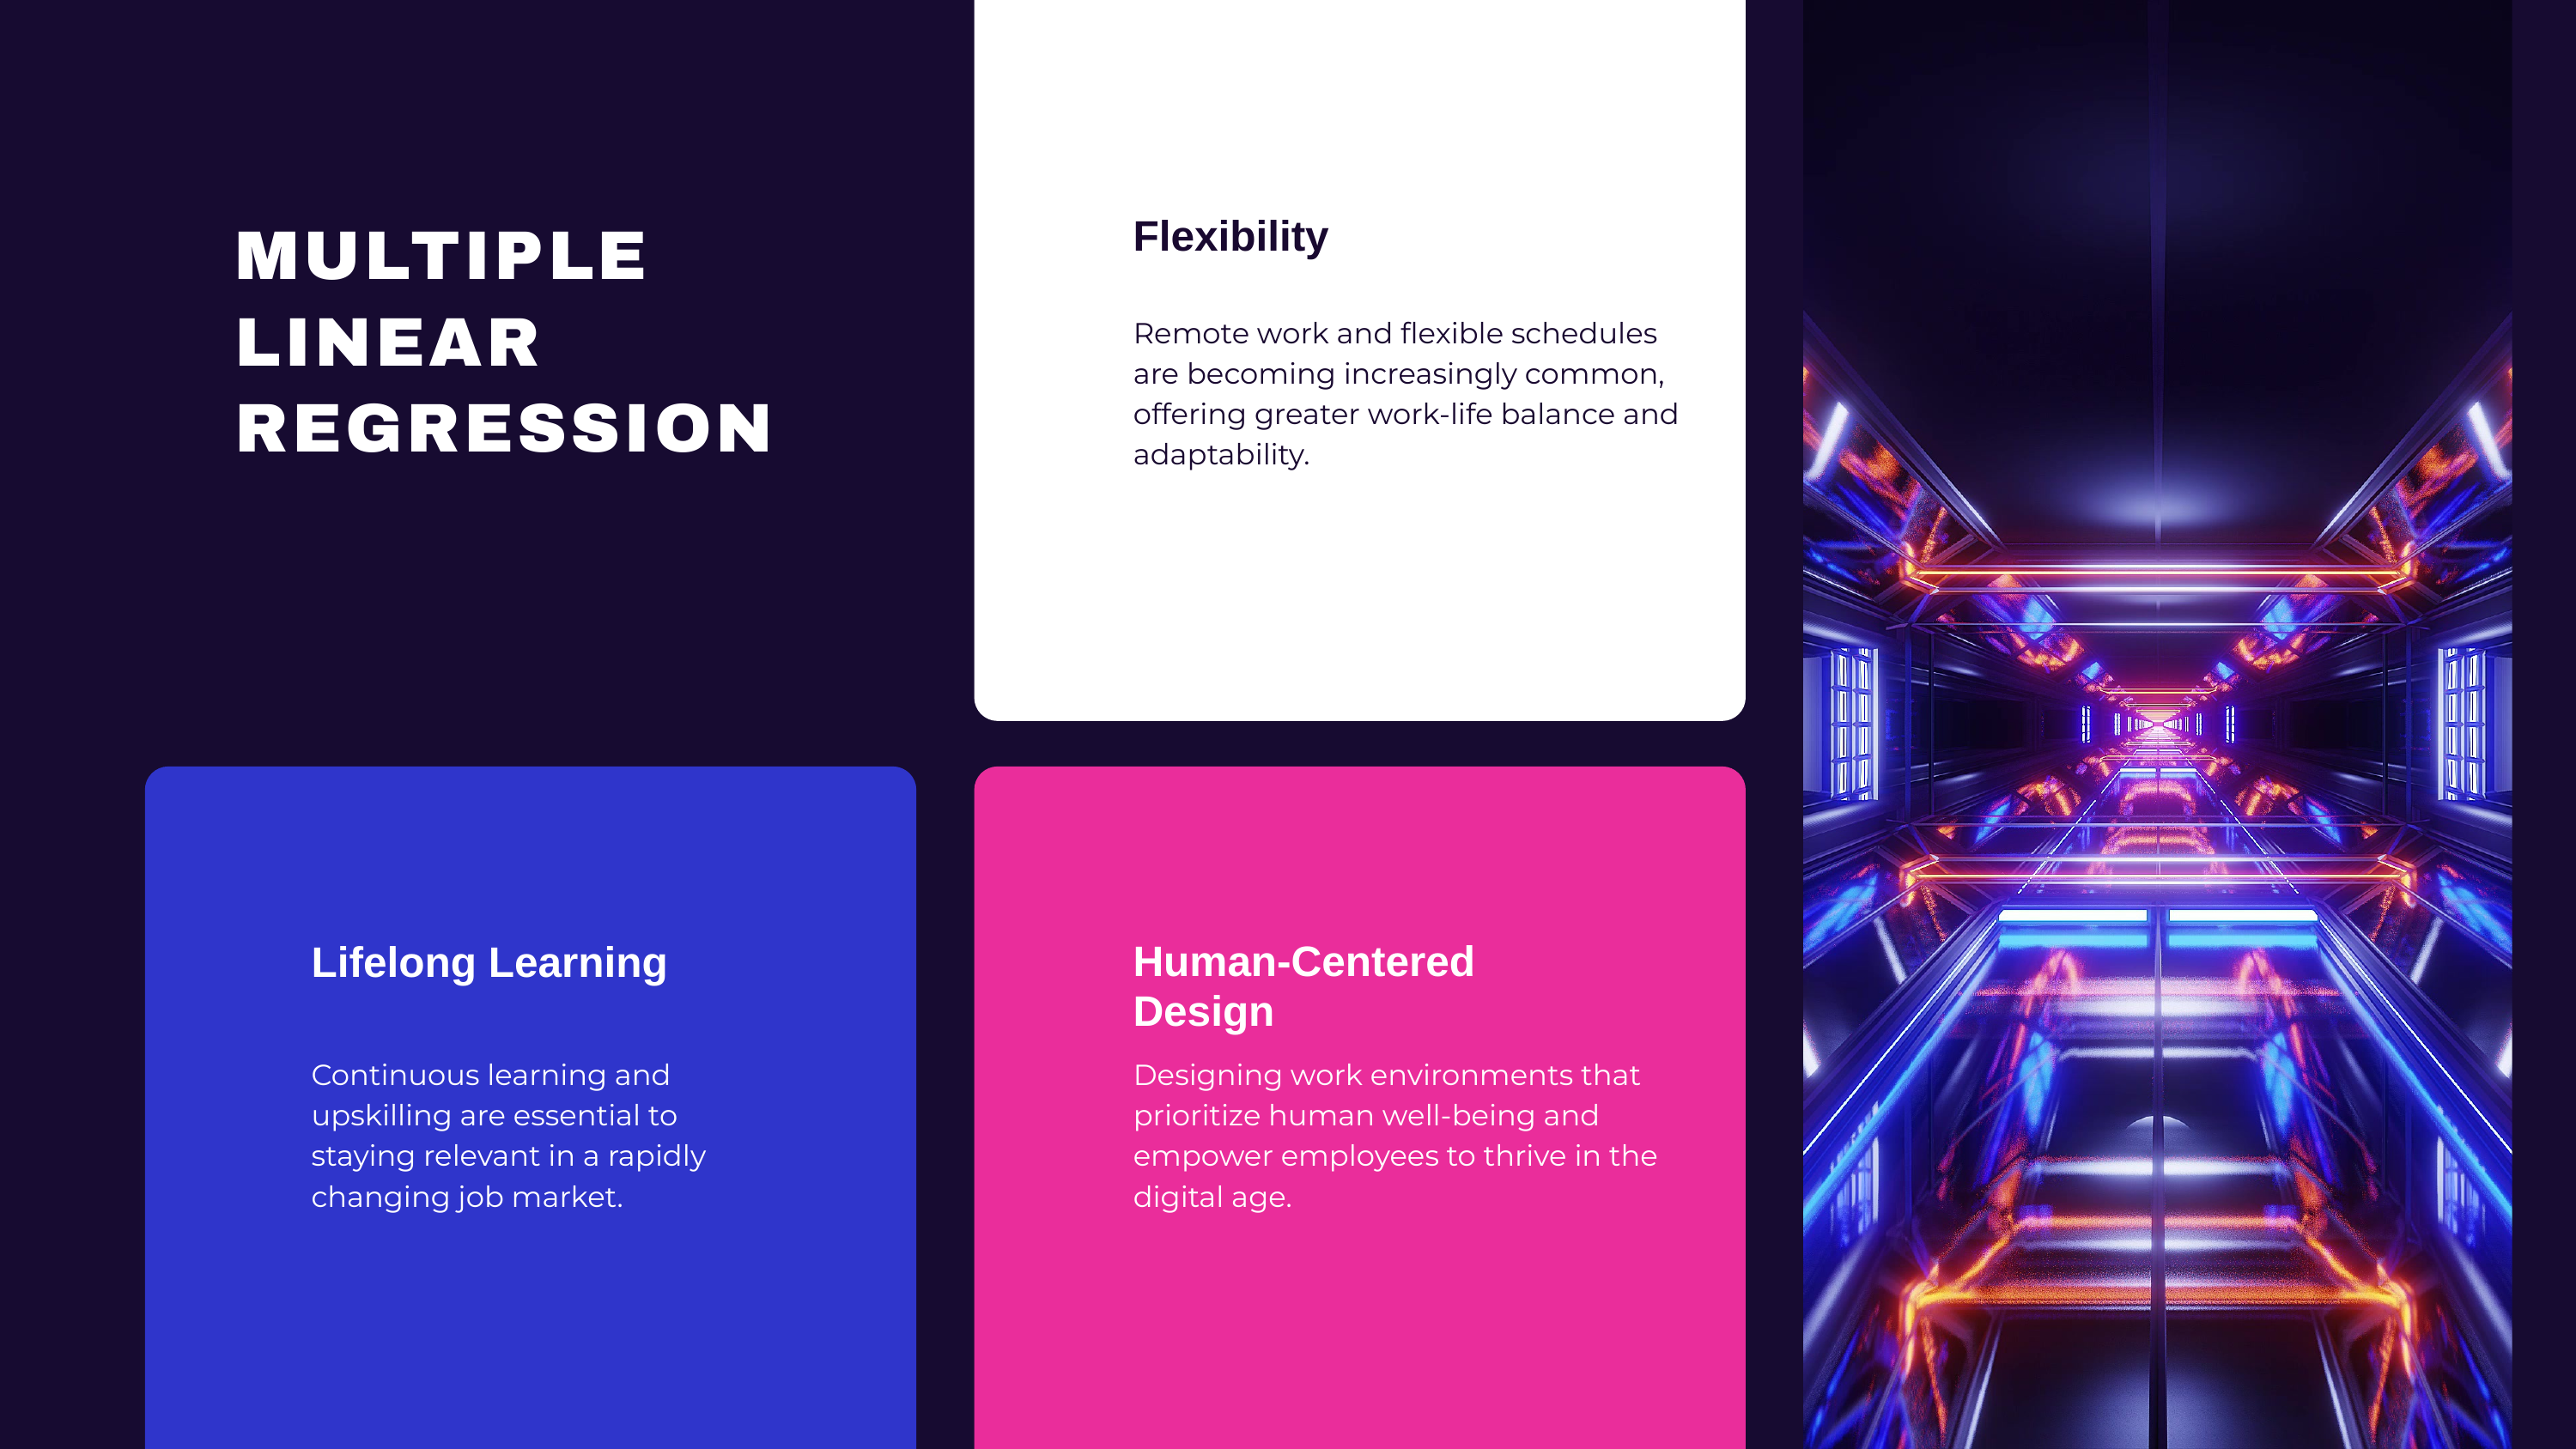

MULTIPLE LINEAR REGRESSION
Flexibility
Remote work and flexible schedules are becoming increasingly common, offering greater work-life balance and adaptability.

Lifelong Learning
Human-Centered Design
Continuous learning and upskilling are essential to staying relevant in a rapidly changing job market.
Designing work environments that prioritize human well-being and empower employees to thrive in the digital age.